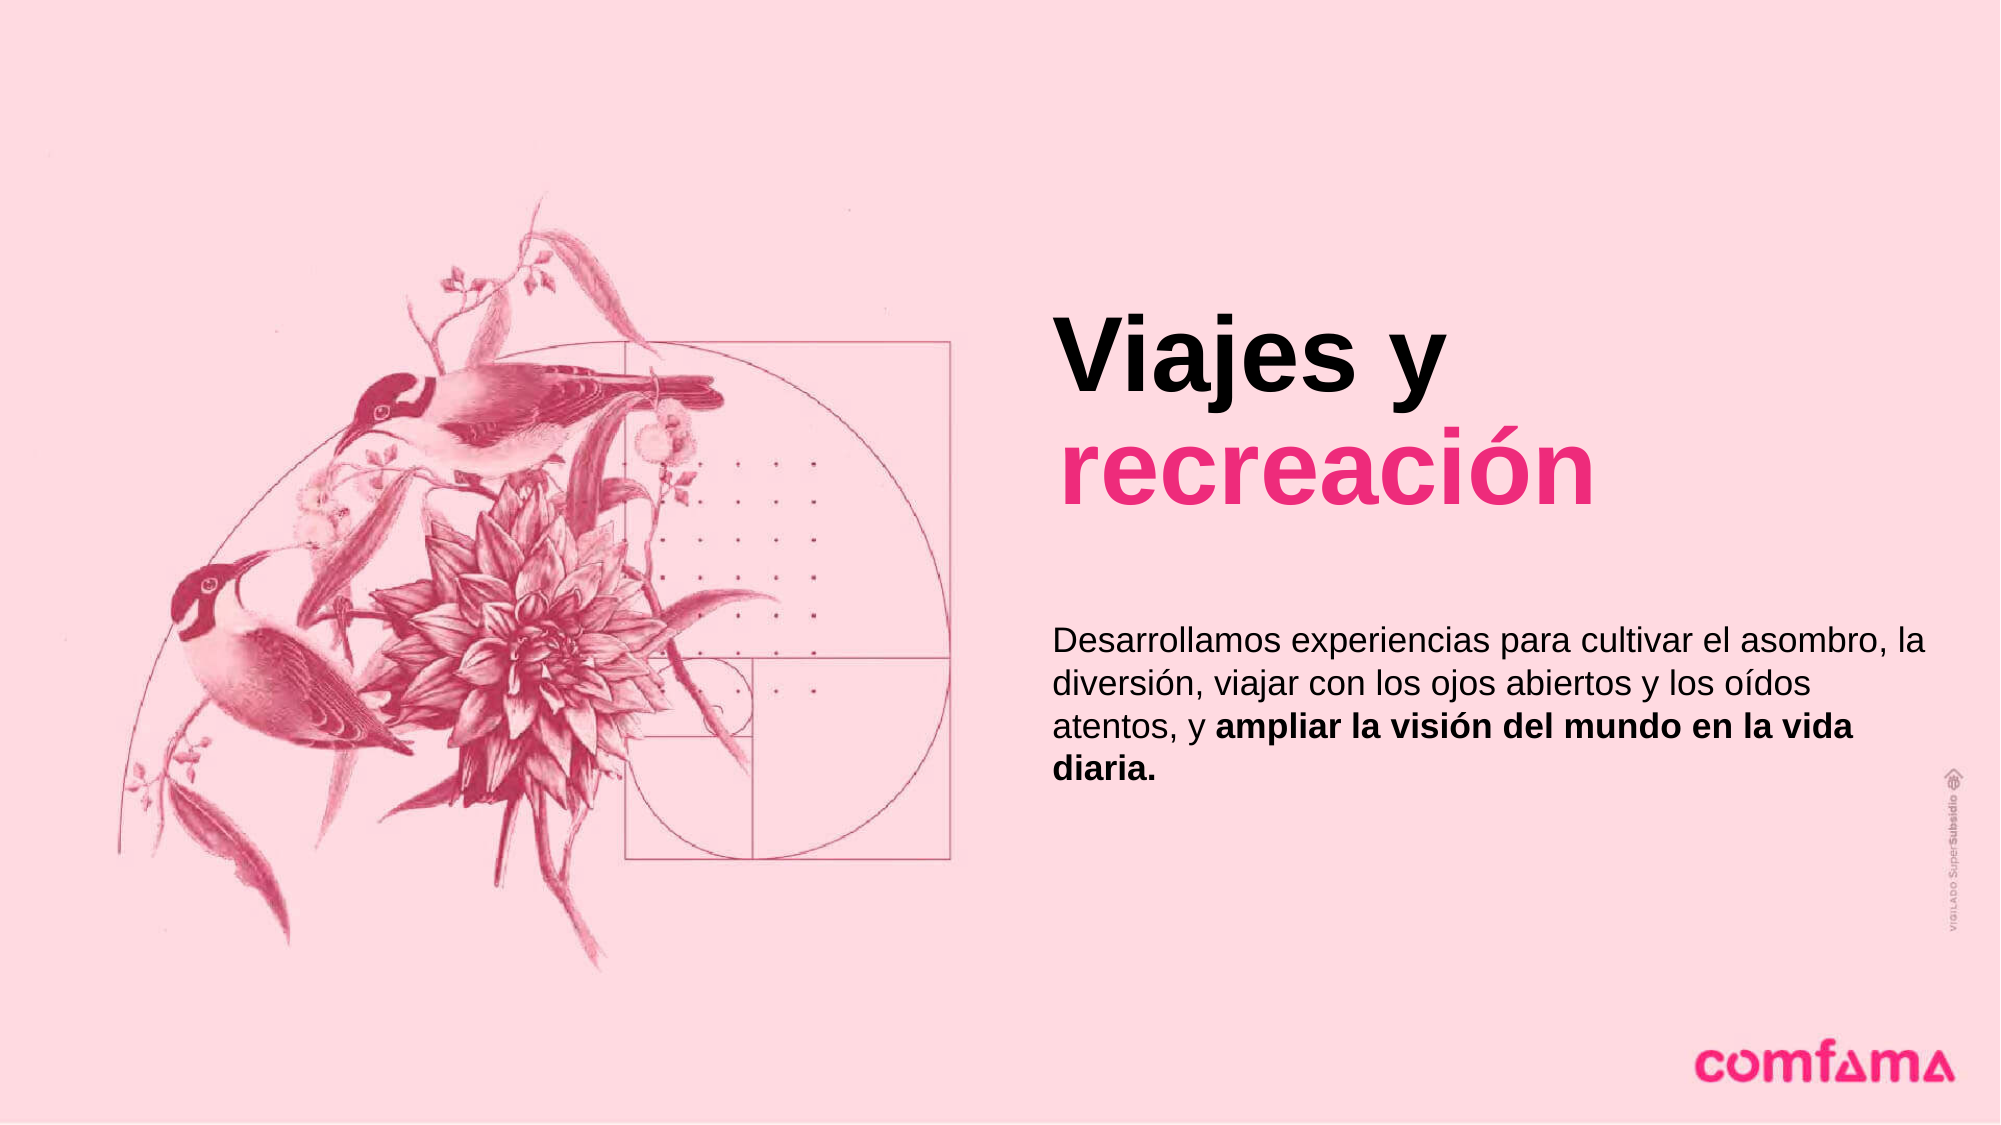

Viajes y
recreación
Desarrollamos experiencias para cultivar el asombro, la diversión, viajar con los ojos abiertos y los oídos atentos, y ampliar la visión del mundo en la vida diaria.